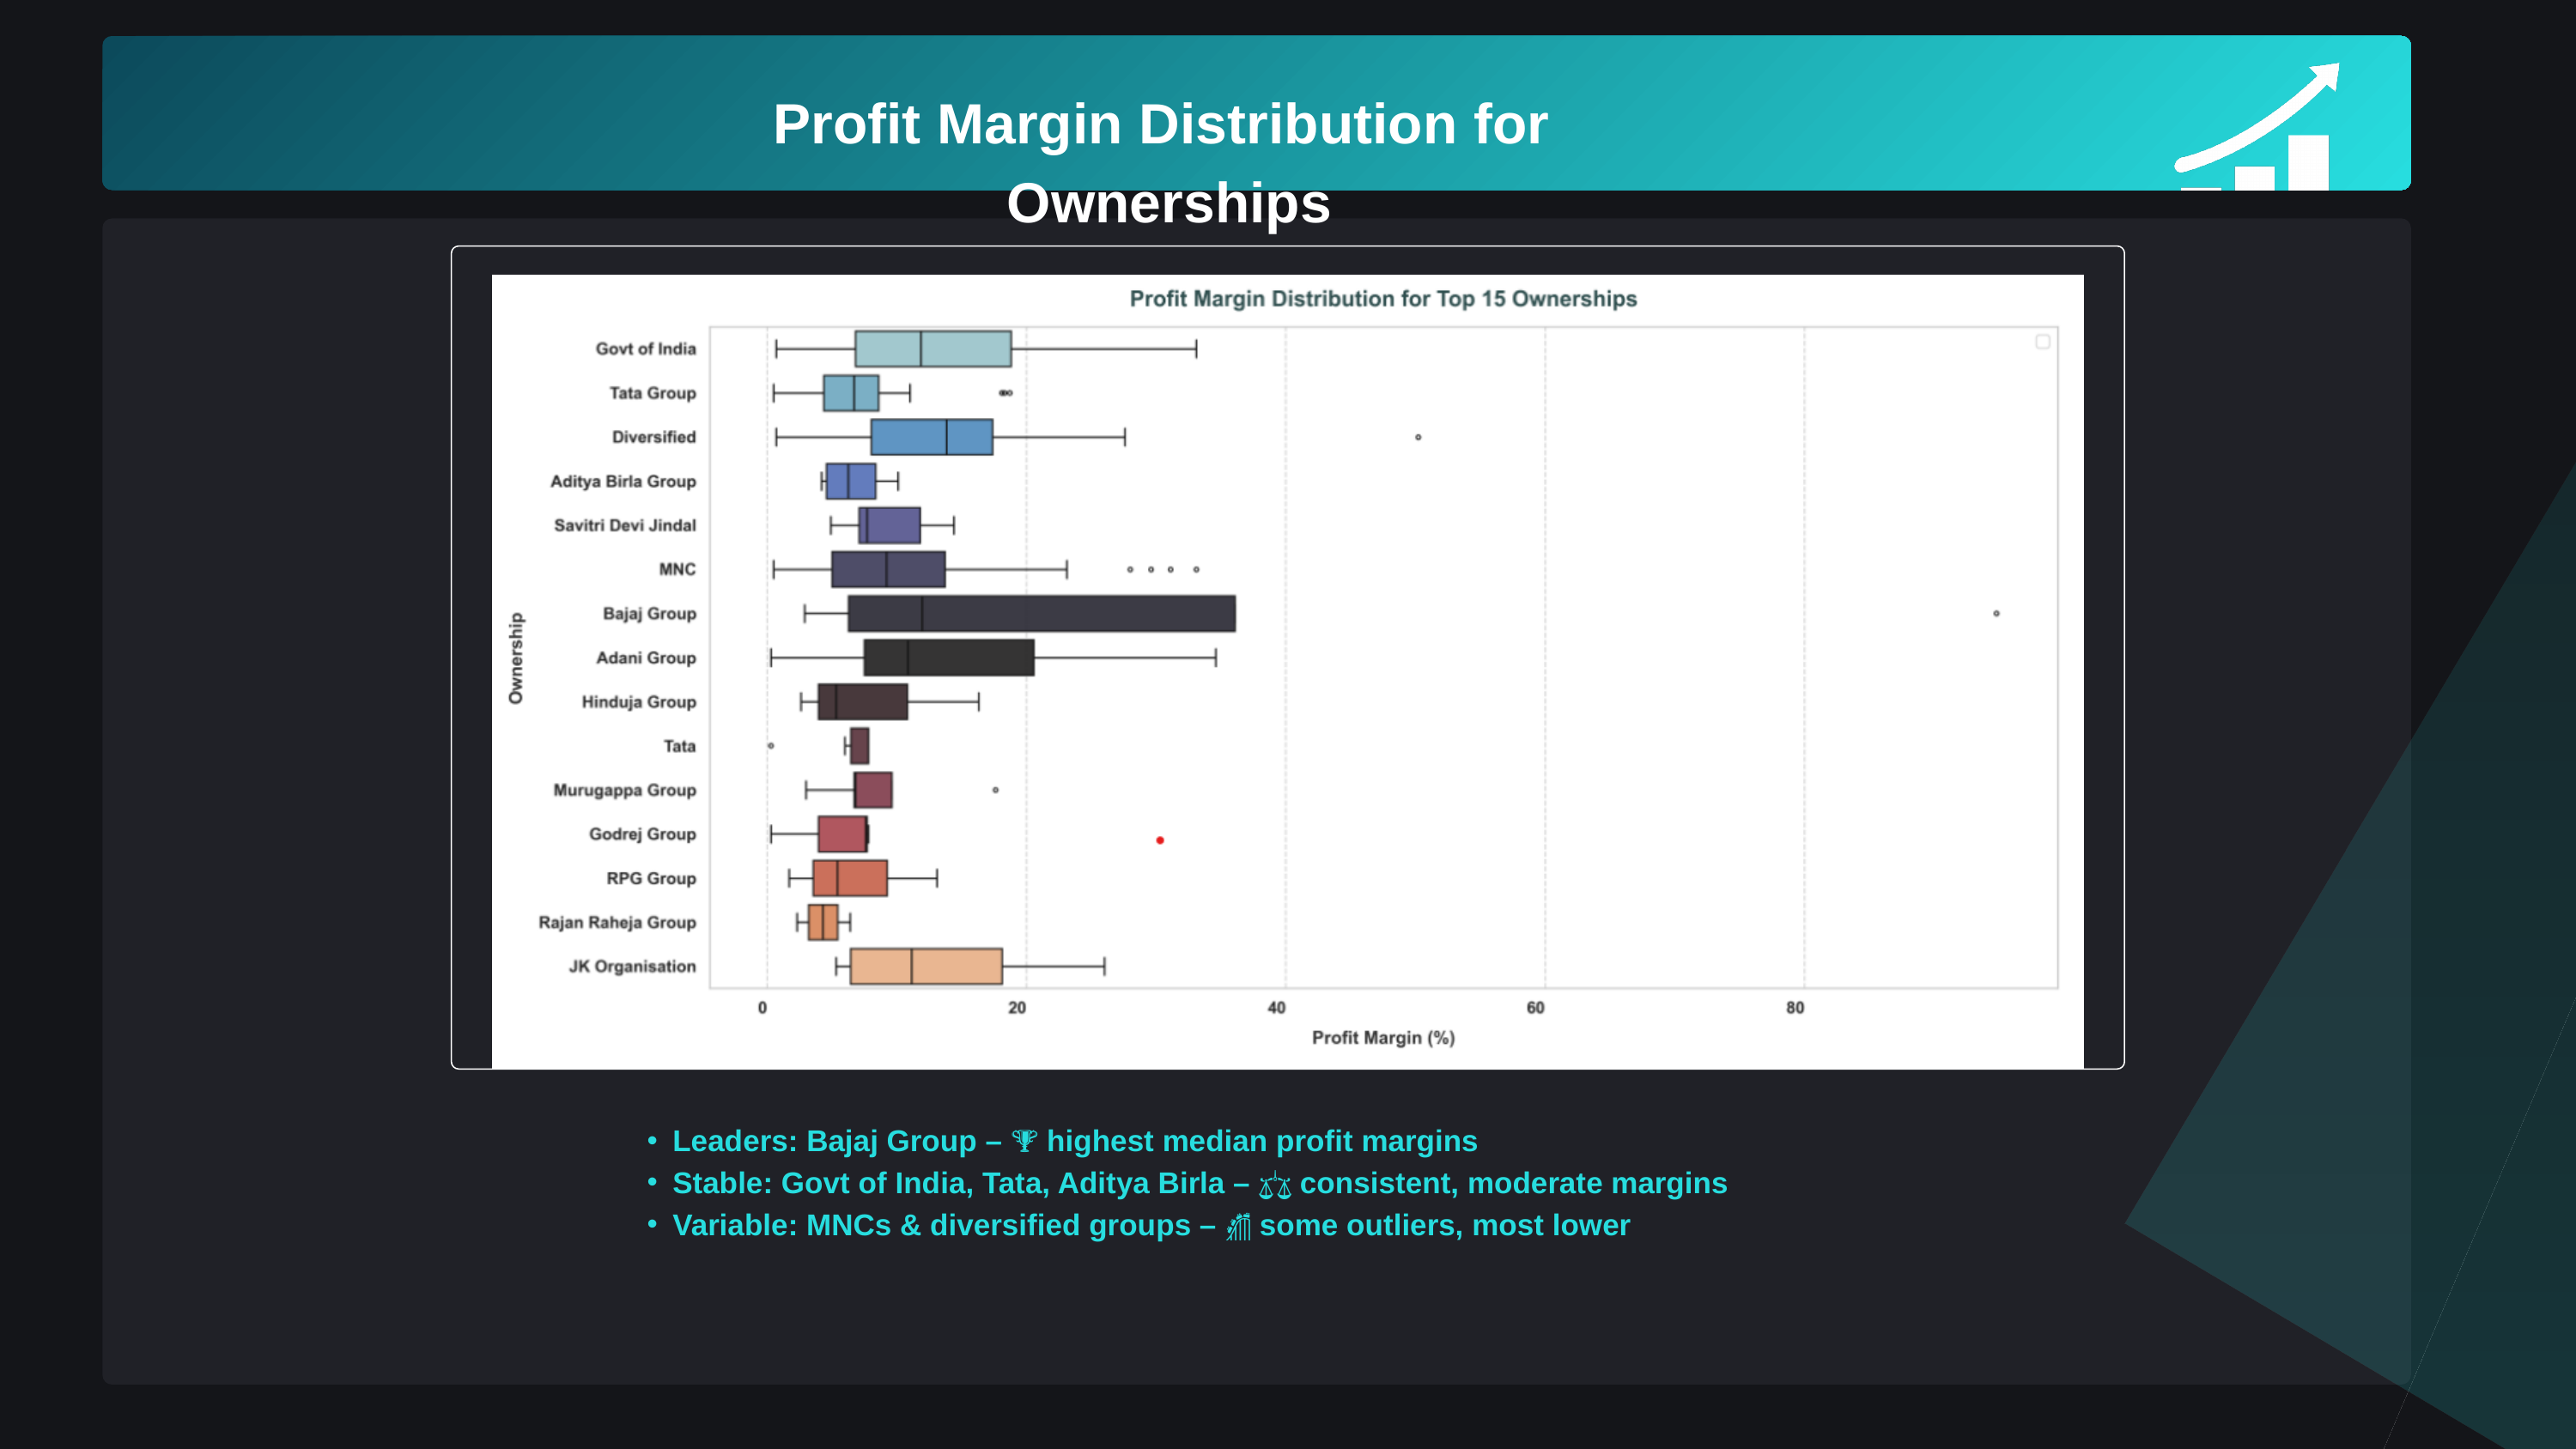

Profit Margin Distribution for  Ownerships

Leaders: Bajaj Group – 🏆 highest median profit margins
Stable: Govt of India, Tata, Aditya Birla – ⚖️ consistent, moderate margins
Variable: MNCs & diversified groups – 🎢 some outliers, most lower